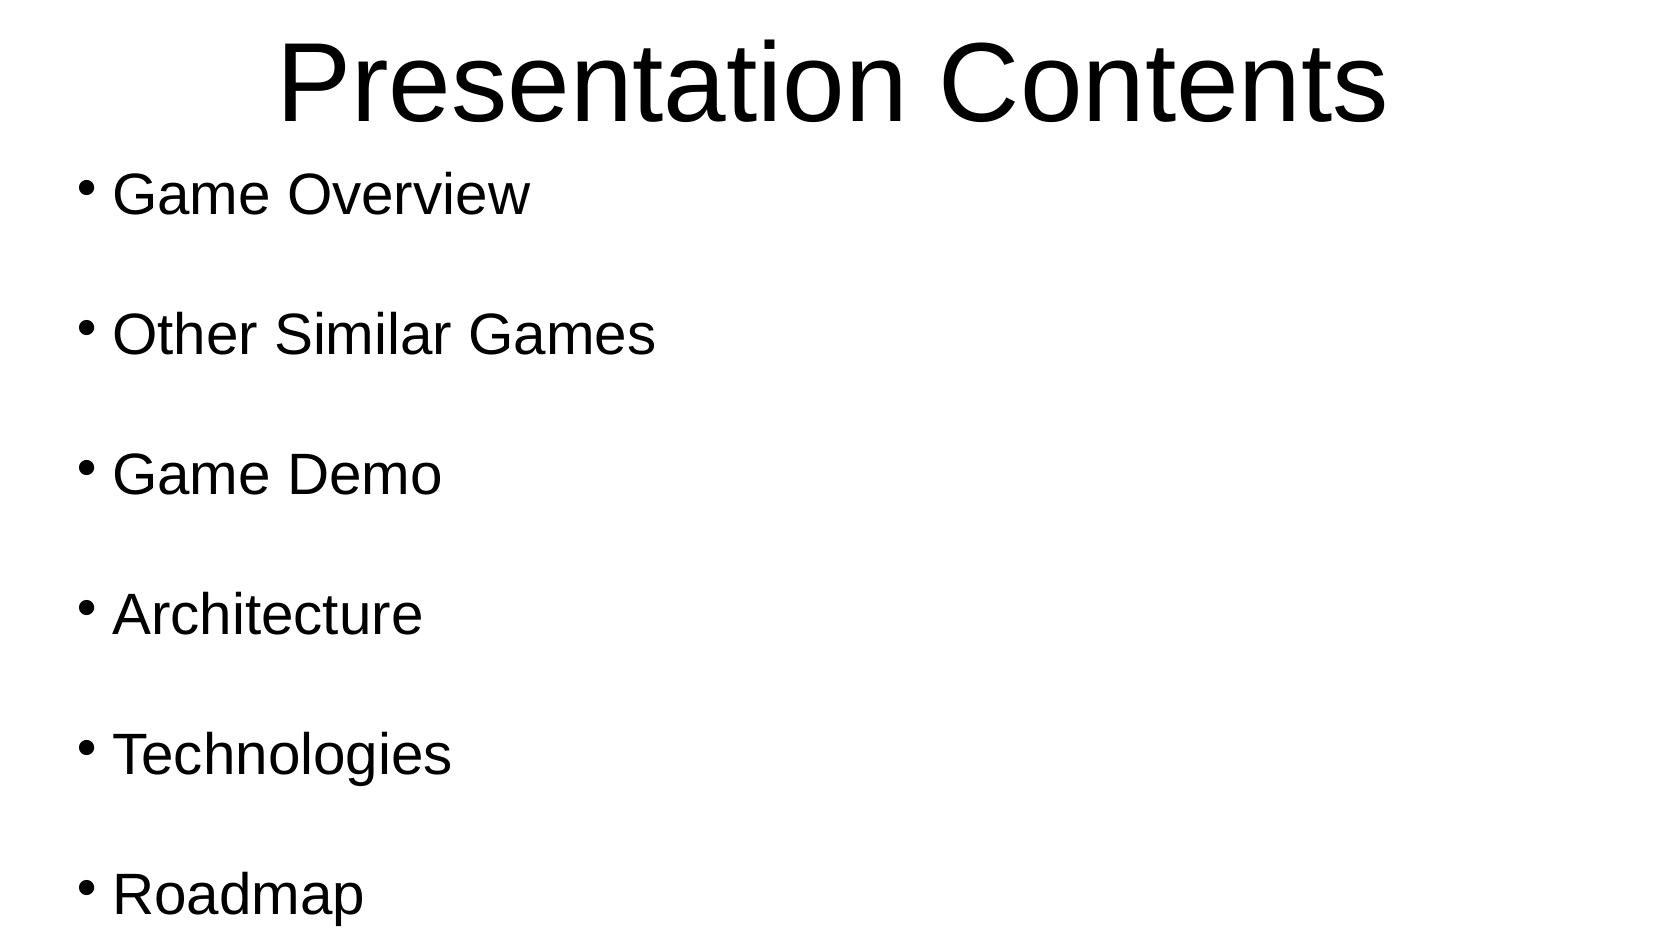

# Presentation Contents
Game Overview
Other Similar Games
Game Demo
Architecture
Technologies
Roadmap